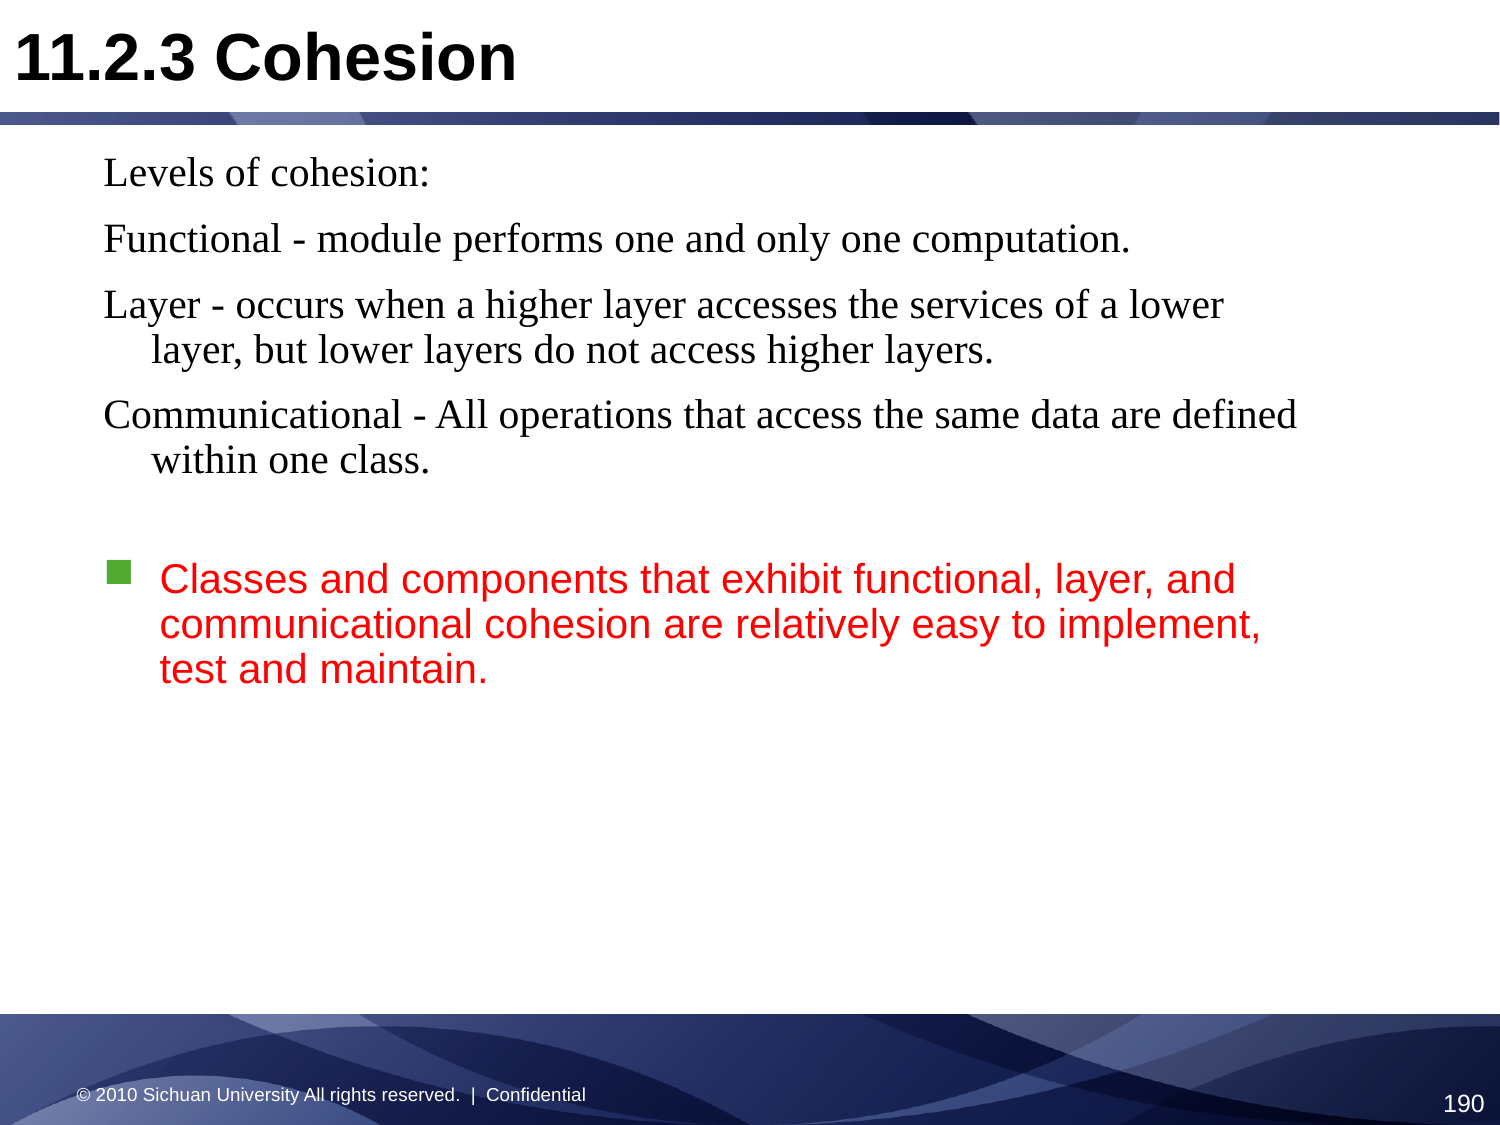

11.2.3 Cohesion
Levels of cohesion:
Functional - module performs one and only one computation.
Layer - occurs when a higher layer accesses the services of a lower layer, but lower layers do not access higher layers.
Communicational - All operations that access the same data are defined within one class.

Classes and components that exhibit functional, layer, and communicational cohesion are relatively easy to implement, test and maintain.
© 2010 Sichuan University All rights reserved.  |  Confidential
190